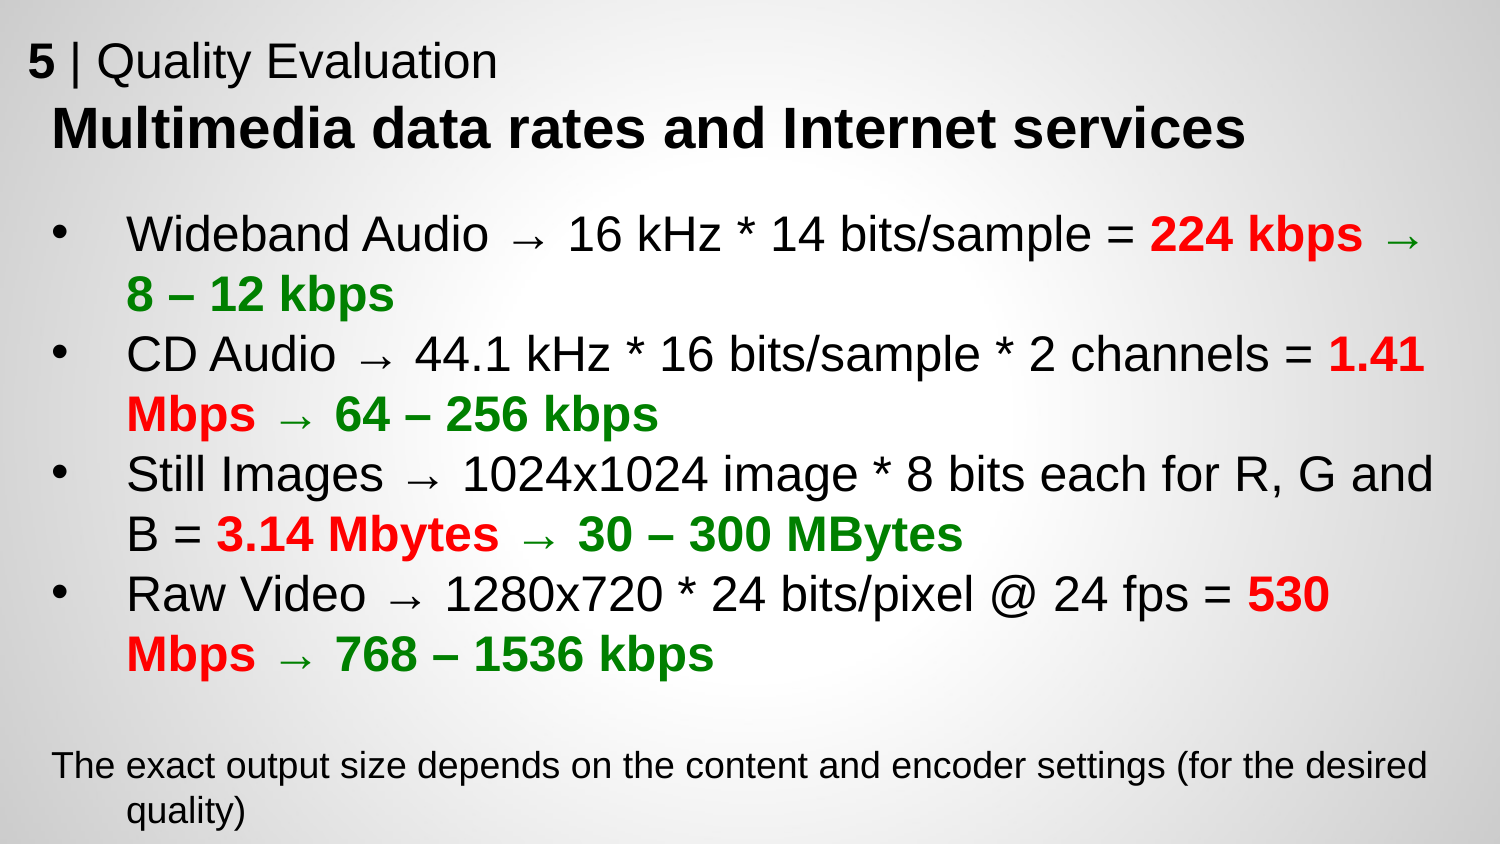

5 | Quality Evaluation
# Multimedia data rates and Internet services
Wideband Audio → 16 kHz * 14 bits/sample = 224 kbps → 8 – 12 kbps
CD Audio → 44.1 kHz * 16 bits/sample * 2 channels = 1.41 Mbps → 64 – 256 kbps
Still Images → 1024x1024 image * 8 bits each for R, G and B = 3.14 Mbytes → 30 – 300 MBytes
Raw Video → 1280x720 * 24 bits/pixel @ 24 fps = 530 Mbps → 768 – 1536 kbps

The exact output size depends on the content and encoder settings (for the desired quality)